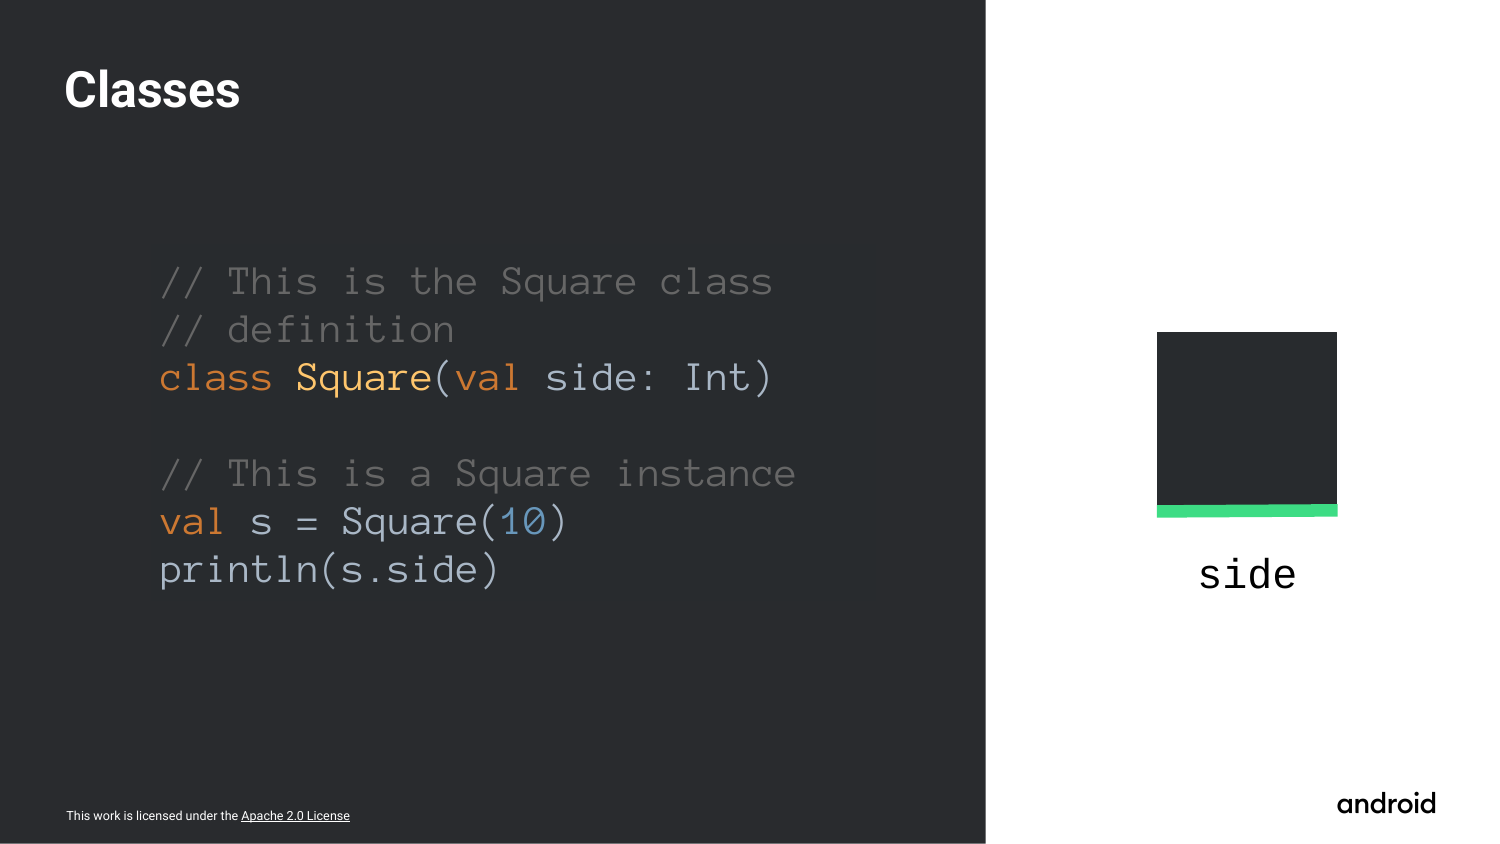

Classes
| // This is the Square class // definition class Square(val side: Int) // This is a Square instance val s = Square(10) println(s.side) |
| --- |

side